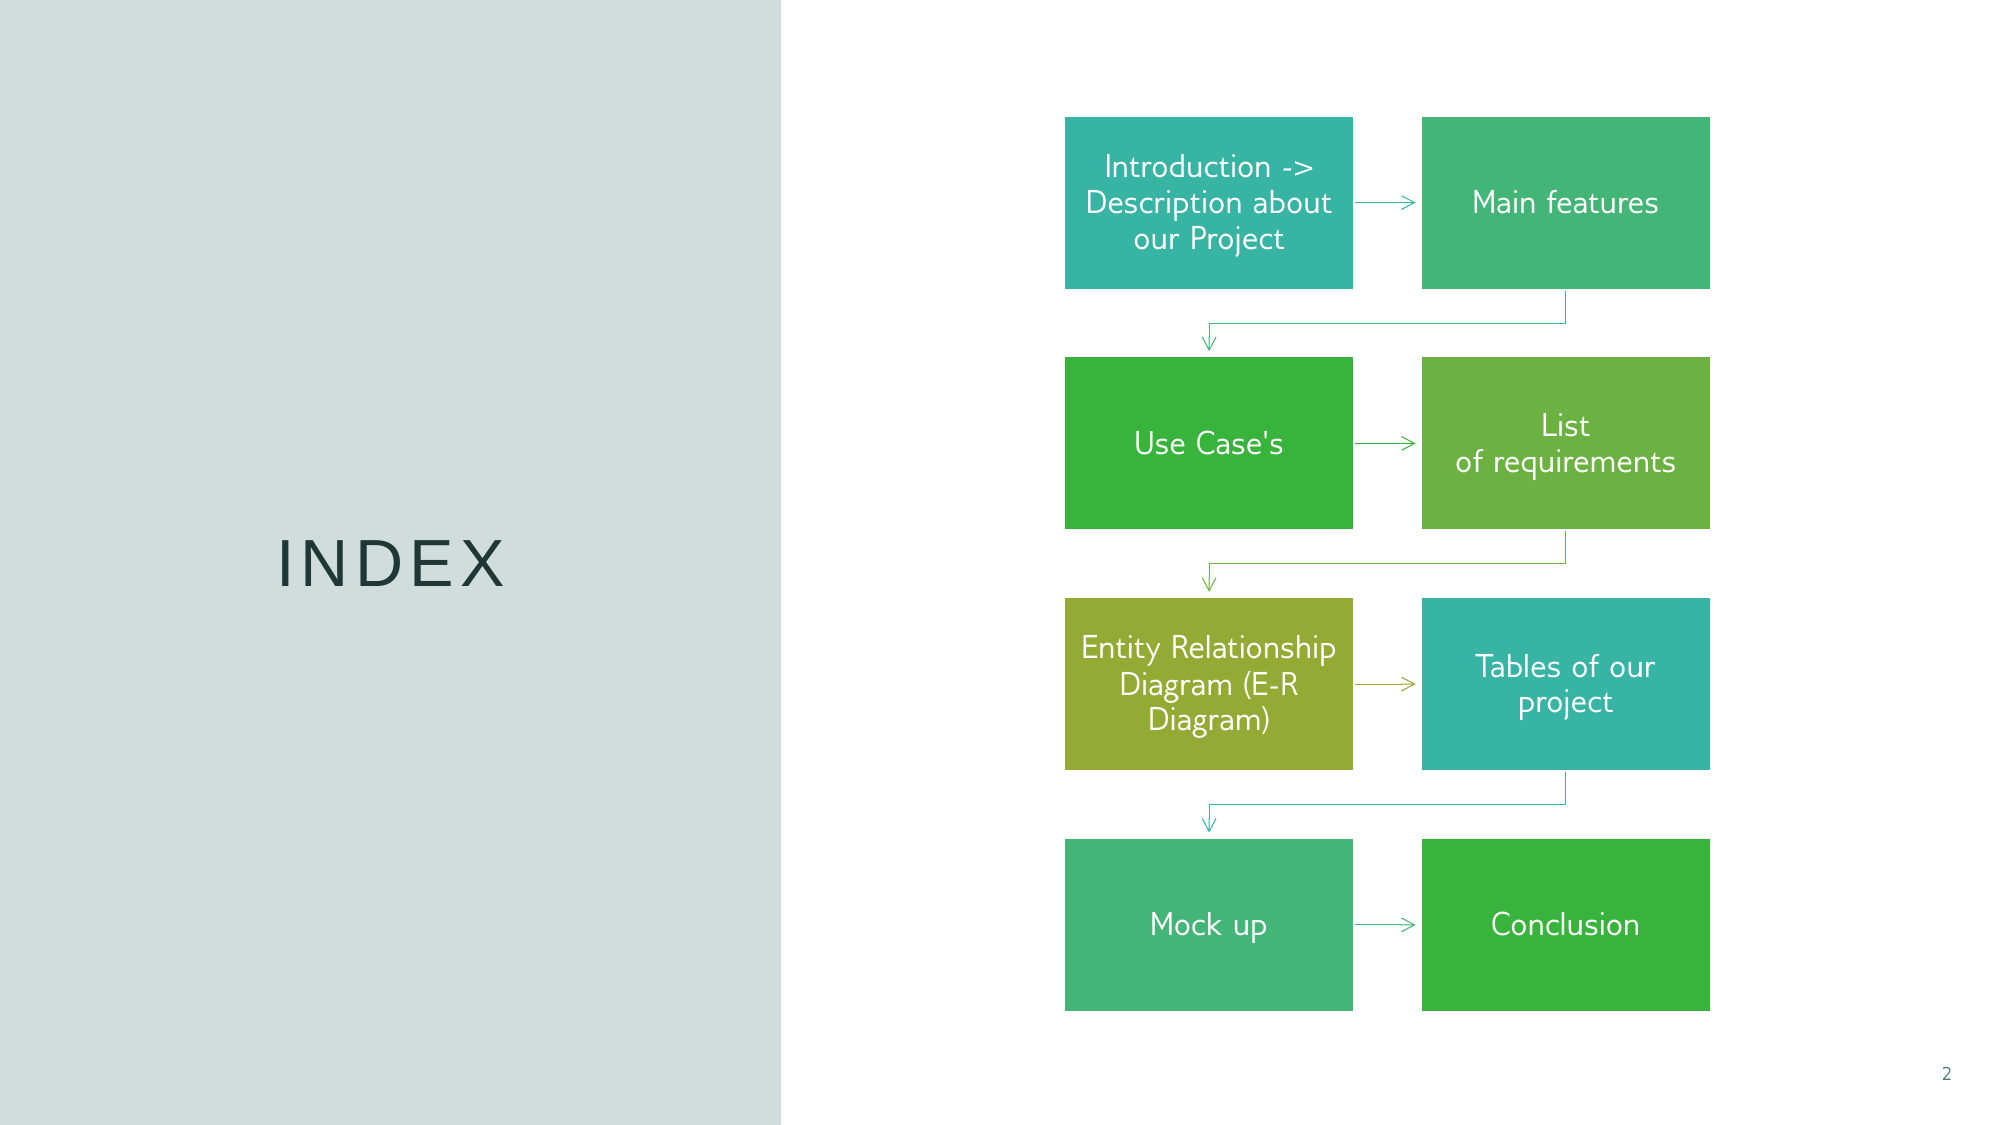

# Index

Introduction -> Description about our Project

Main features

Use Case's

List of requirements

Entity Relationship Diagram (E-R Diagram)

Tables of our project

Mock up
Conclusion
2